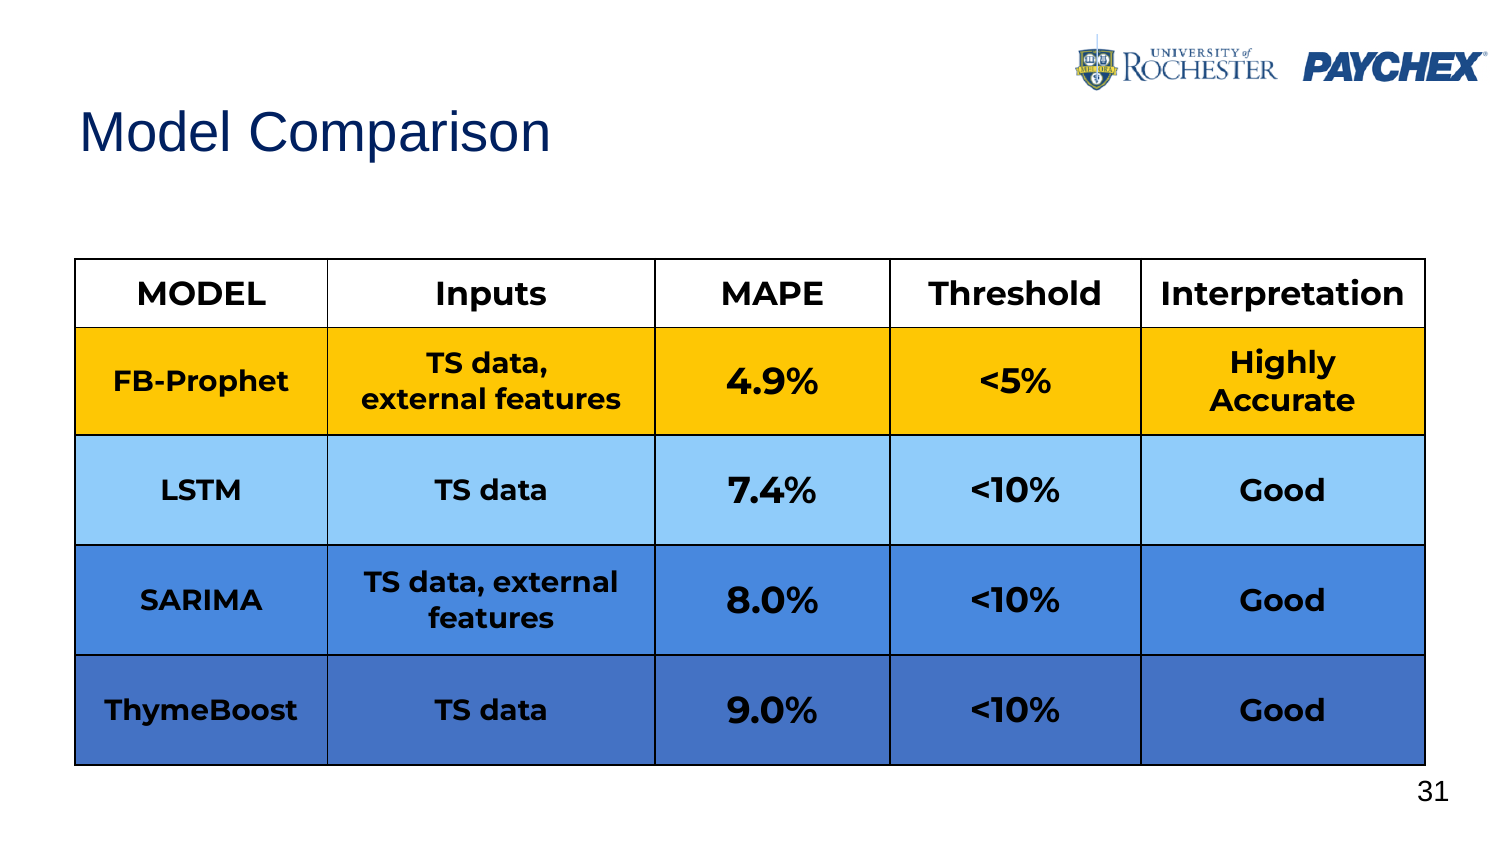

# Model Comparison
| MODEL | Inputs | MAPE | Threshold | Interpretation |
| --- | --- | --- | --- | --- |
| FB-Prophet | TS data, external features | 4.9% | <5% | Highly Accurate |
| LSTM | TS data | 7.4% | <10% | Good |
| SARIMA | TS data, external features | 8.0% | <10% | Good |
| ThymeBoost | TS data | 9.0% | <10% | Good |
31